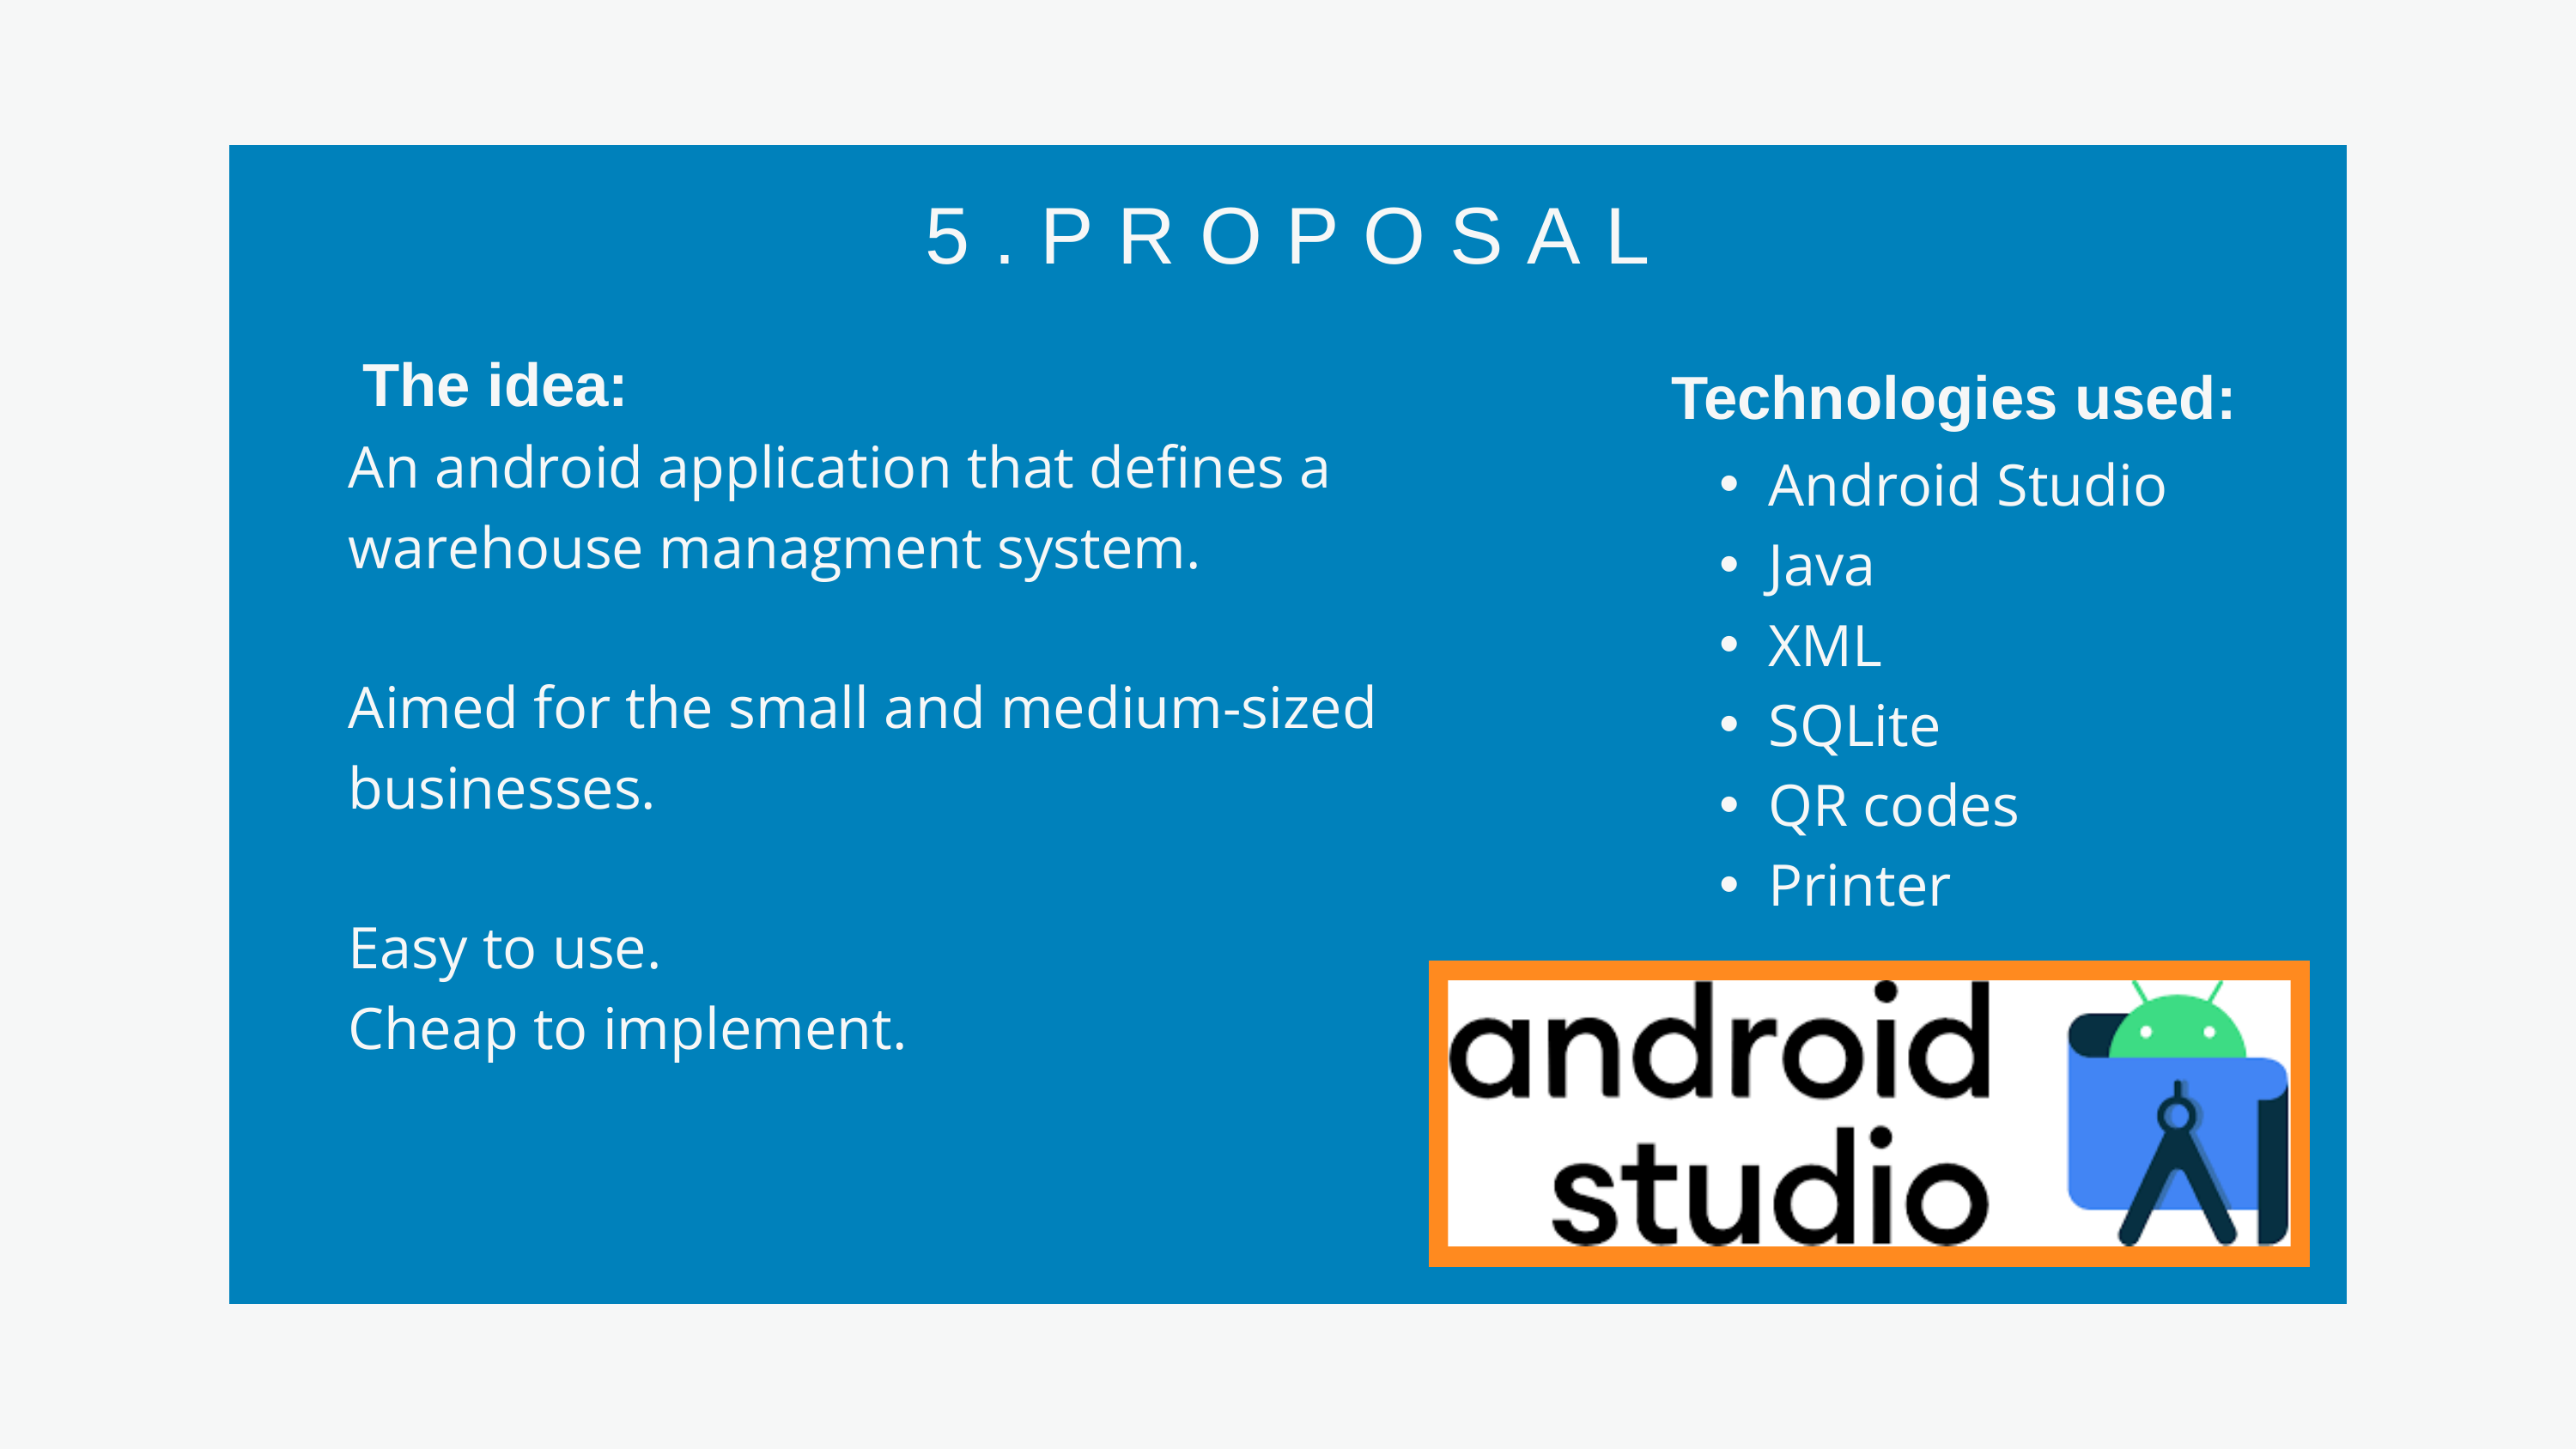

5.PROPOSAL
The idea:
Technologies used:
An android application that defines a warehouse managment system.

Aimed for the small and medium-sized businesses.

Easy to use.
Cheap to implement.
Android Studio
Java
XML
SQLite
QR codes
Printer